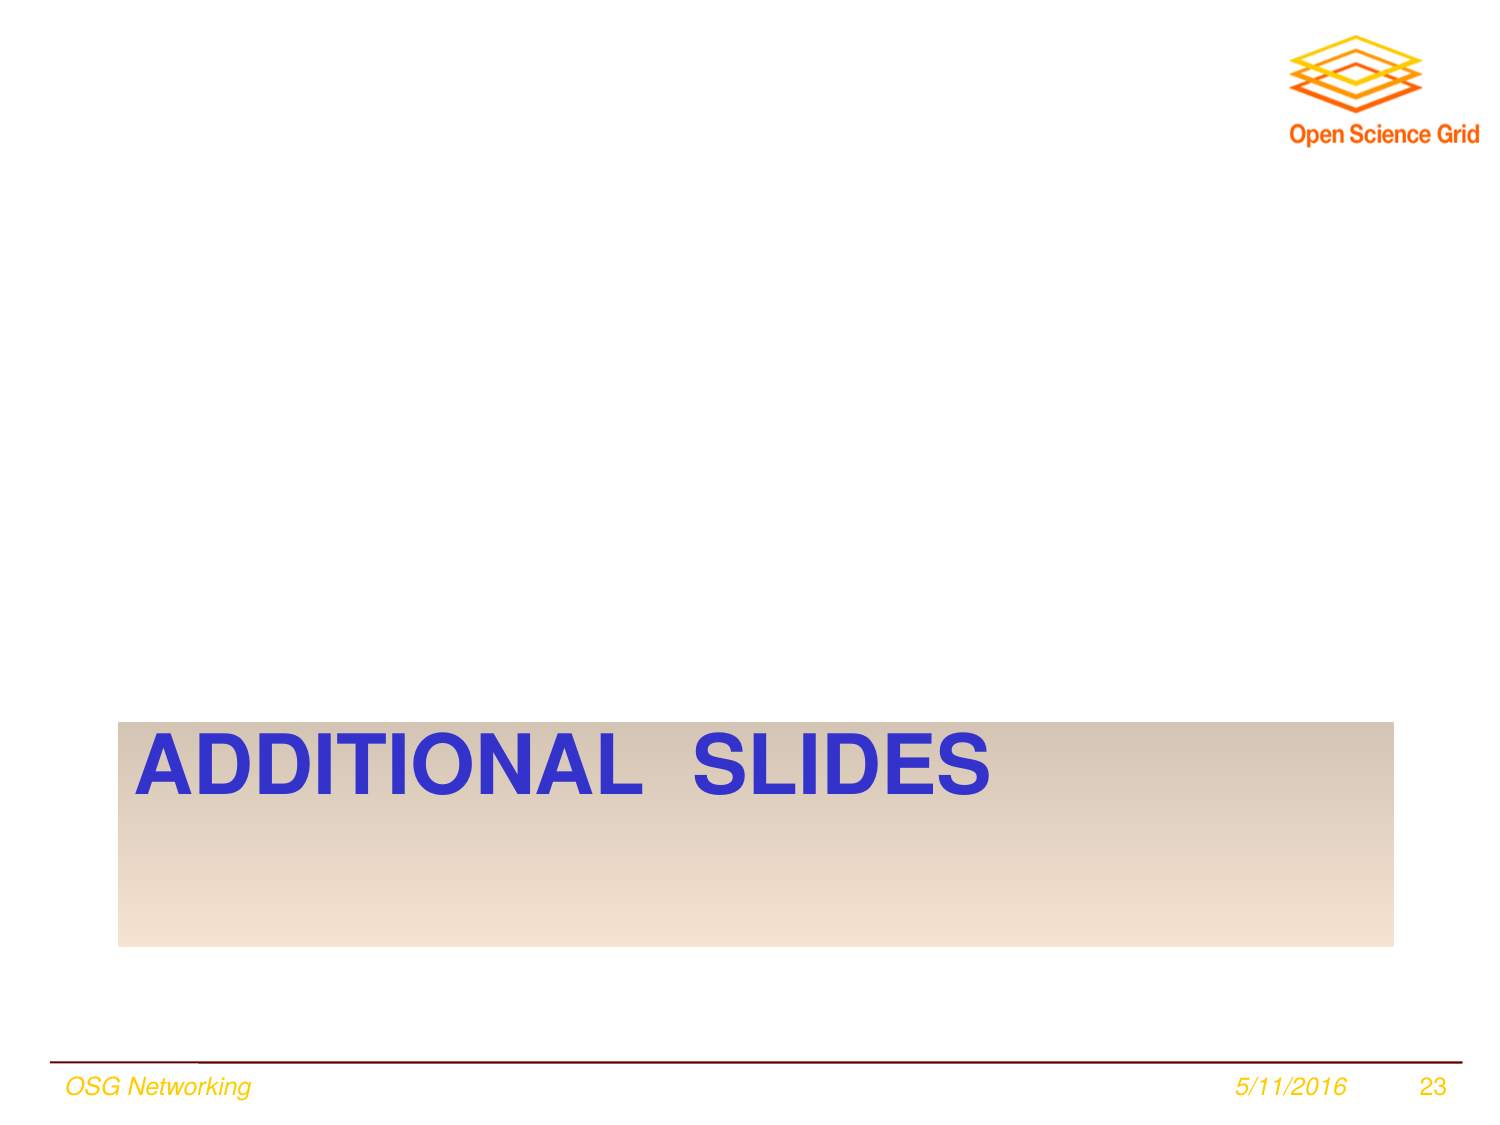

# Additional  SLIDES
OSG Networking
5/11/2016
23